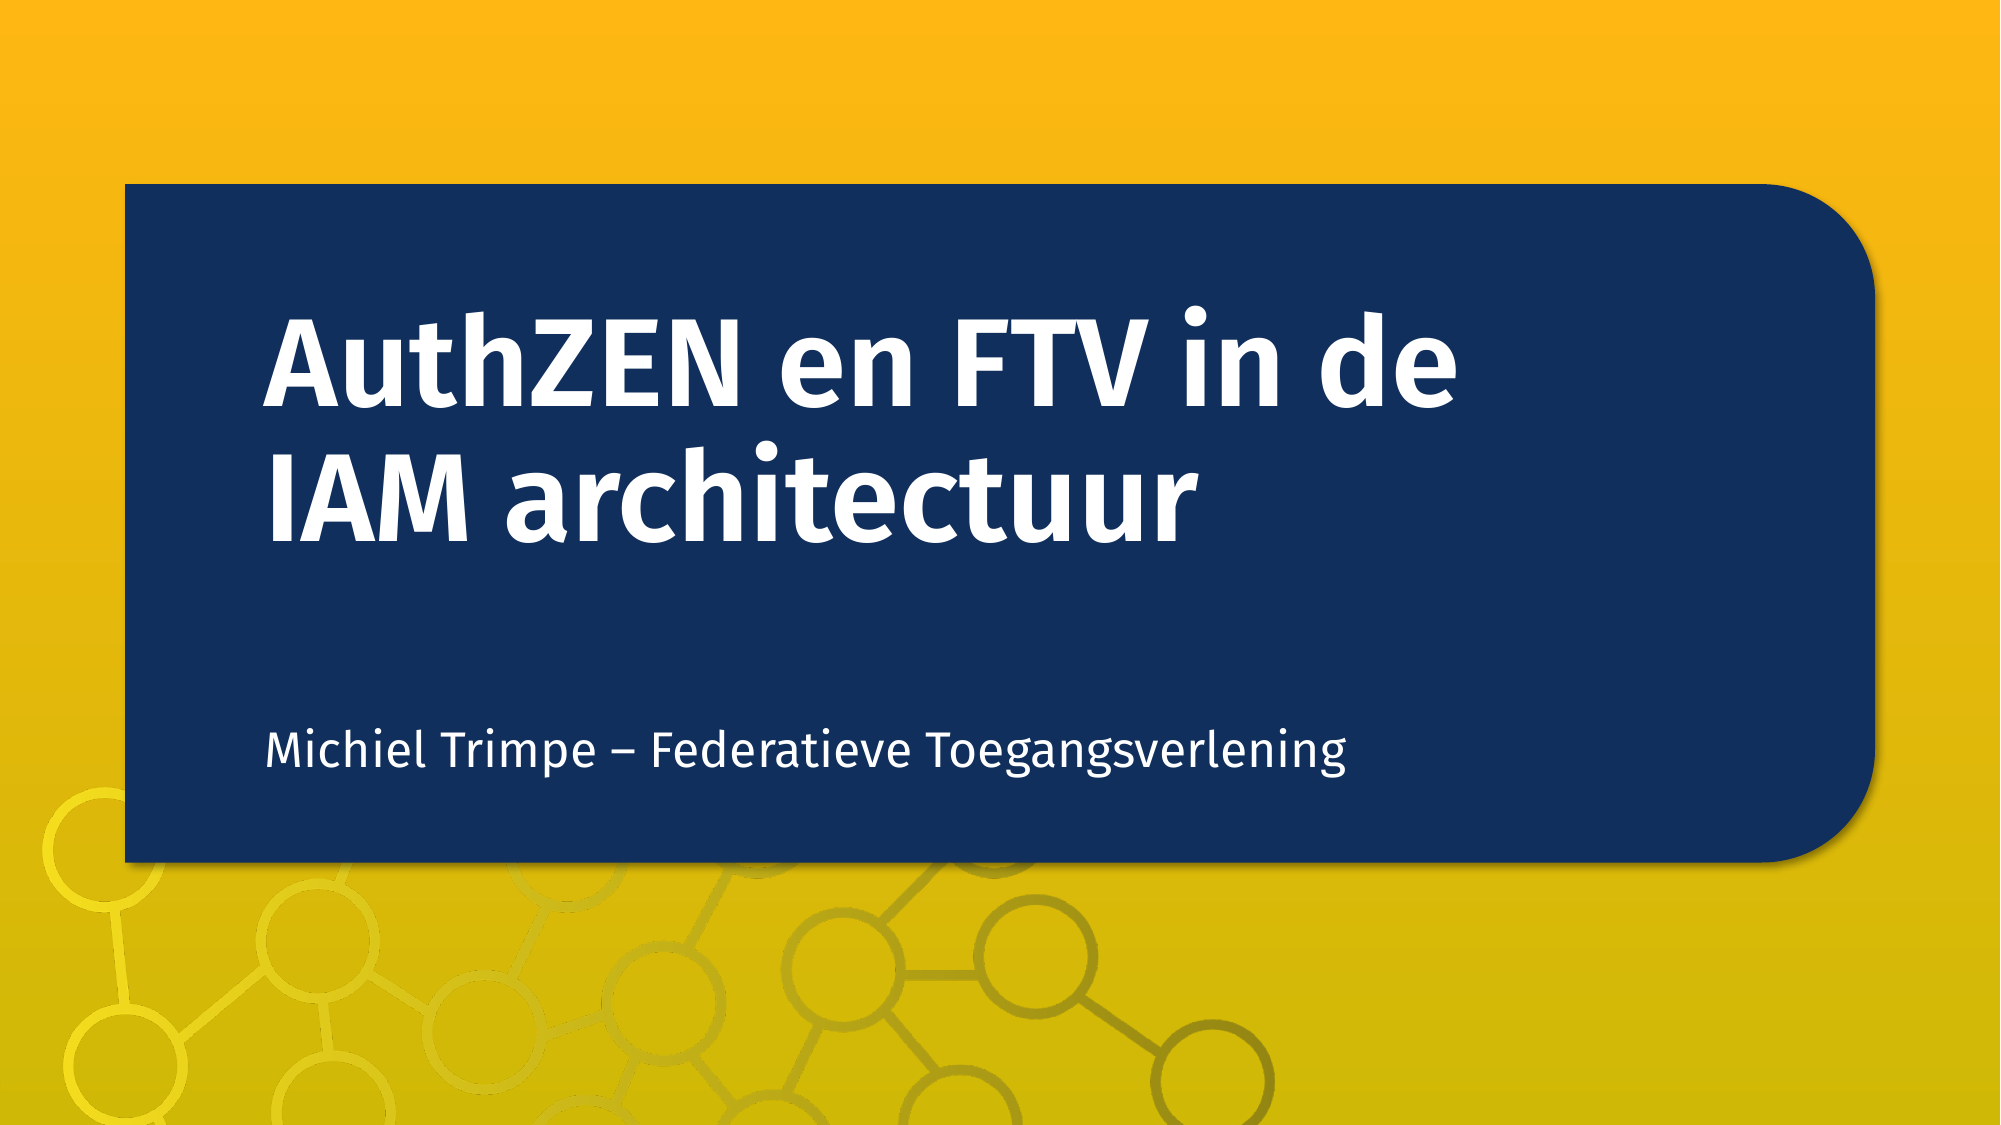

# AuthZEN en FTV in de IAM architectuur
Michiel Trimpe – Federatieve Toegangsverlening